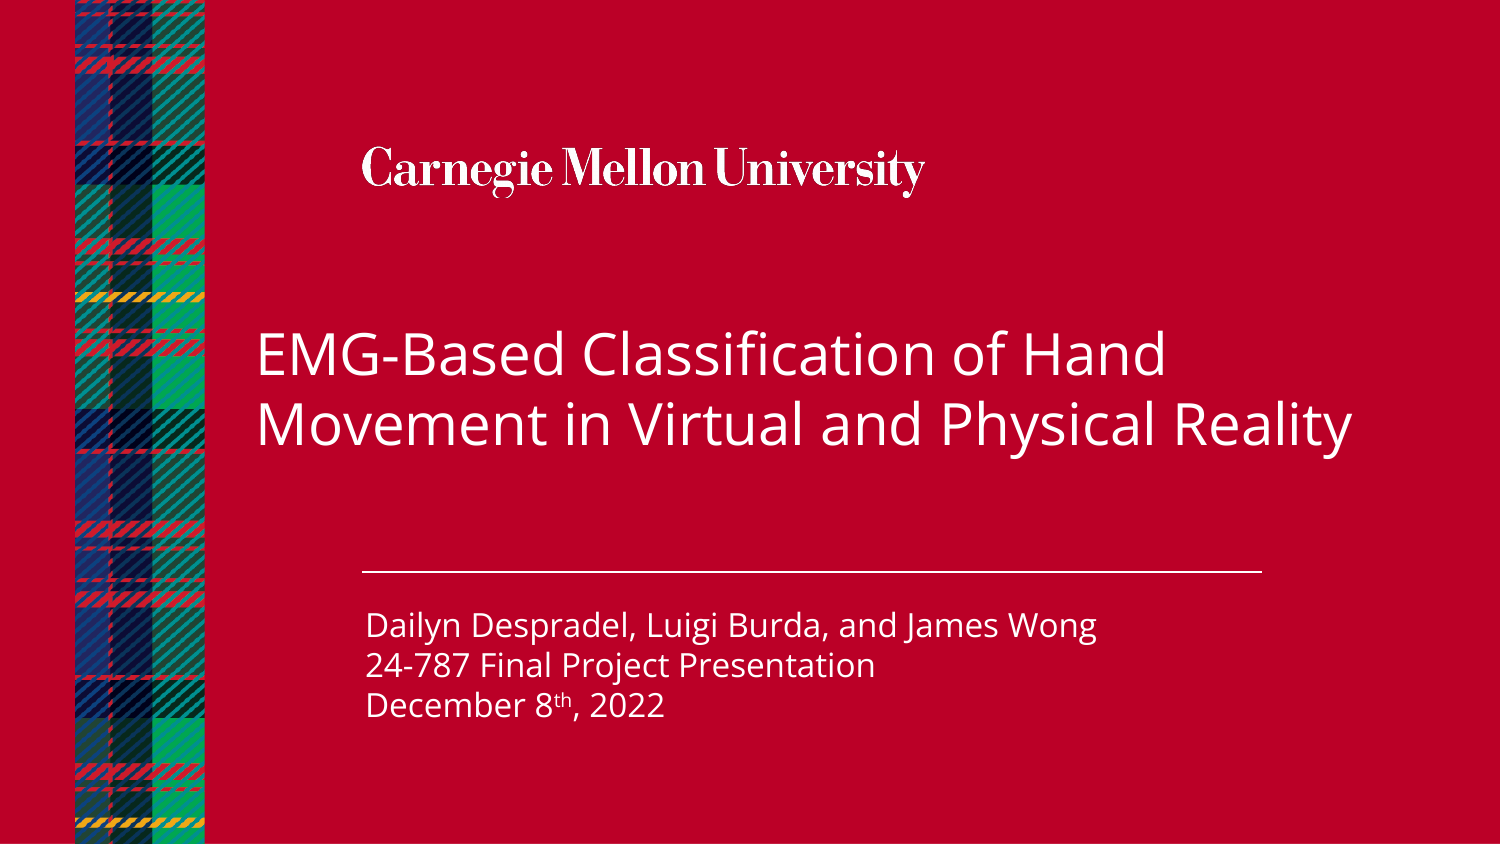

EMG-Based Classification of Hand Movement in Virtual and Physical Reality
Dailyn Despradel, Luigi Burda, and James Wong
24-787 Final Project Presentation
December 8th, 2022